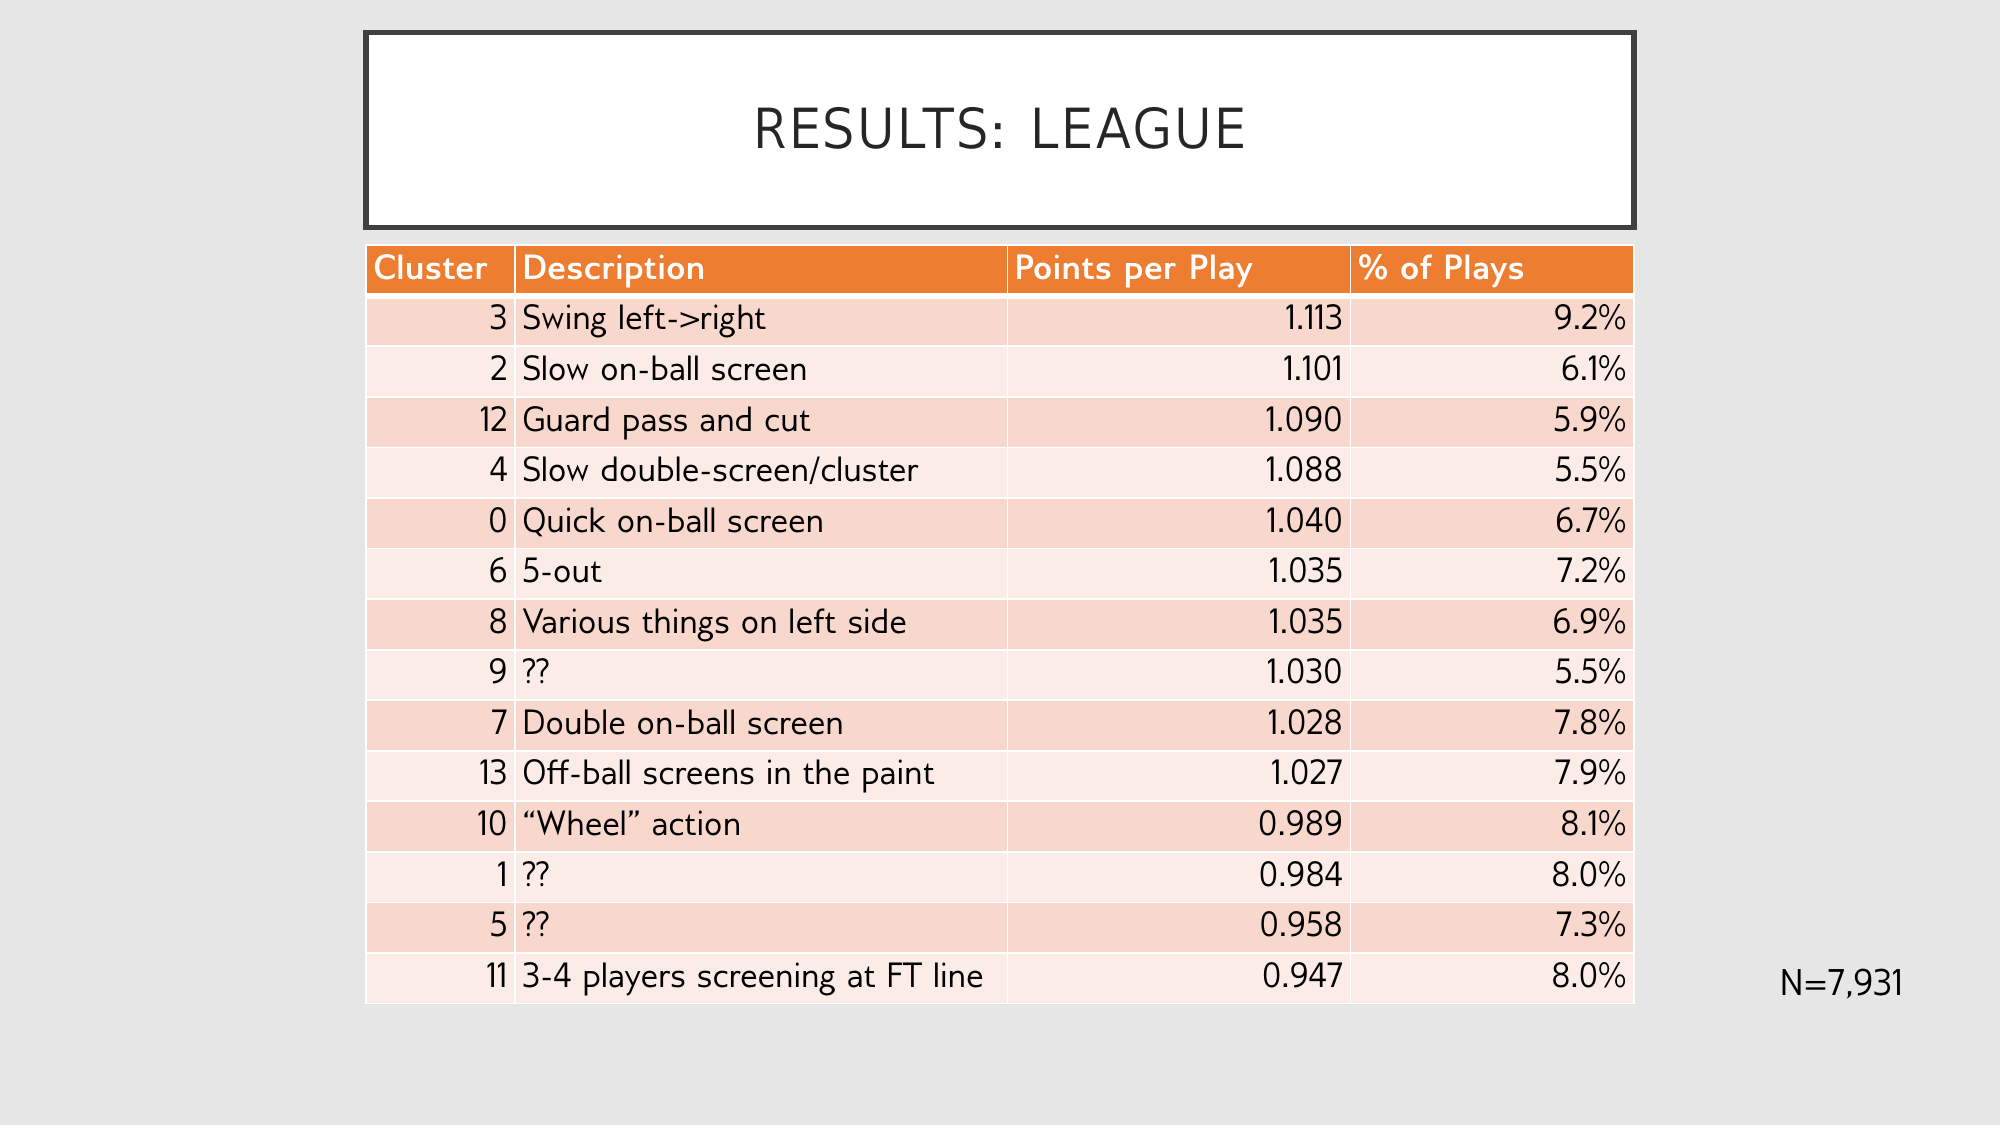

# Results: League
| Cluster | Description | Points per Play | % of Plays |
| --- | --- | --- | --- |
| 3 | Swing left->right | 1.113 | 9.2% |
| 2 | Slow on-ball screen | 1.101 | 6.1% |
| 12 | Guard pass and cut | 1.090 | 5.9% |
| 4 | Slow double-screen/cluster | 1.088 | 5.5% |
| 0 | Quick on-ball screen | 1.040 | 6.7% |
| 6 | 5-out | 1.035 | 7.2% |
| 8 | Various things on left side | 1.035 | 6.9% |
| 9 | ?? | 1.030 | 5.5% |
| 7 | Double on-ball screen | 1.028 | 7.8% |
| 13 | Off-ball screens in the paint | 1.027 | 7.9% |
| 10 | “Wheel” action | 0.989 | 8.1% |
| 1 | ?? | 0.984 | 8.0% |
| 5 | ?? | 0.958 | 7.3% |
| 11 | 3-4 players screening at FT line | 0.947 | 8.0% |
N=7,931